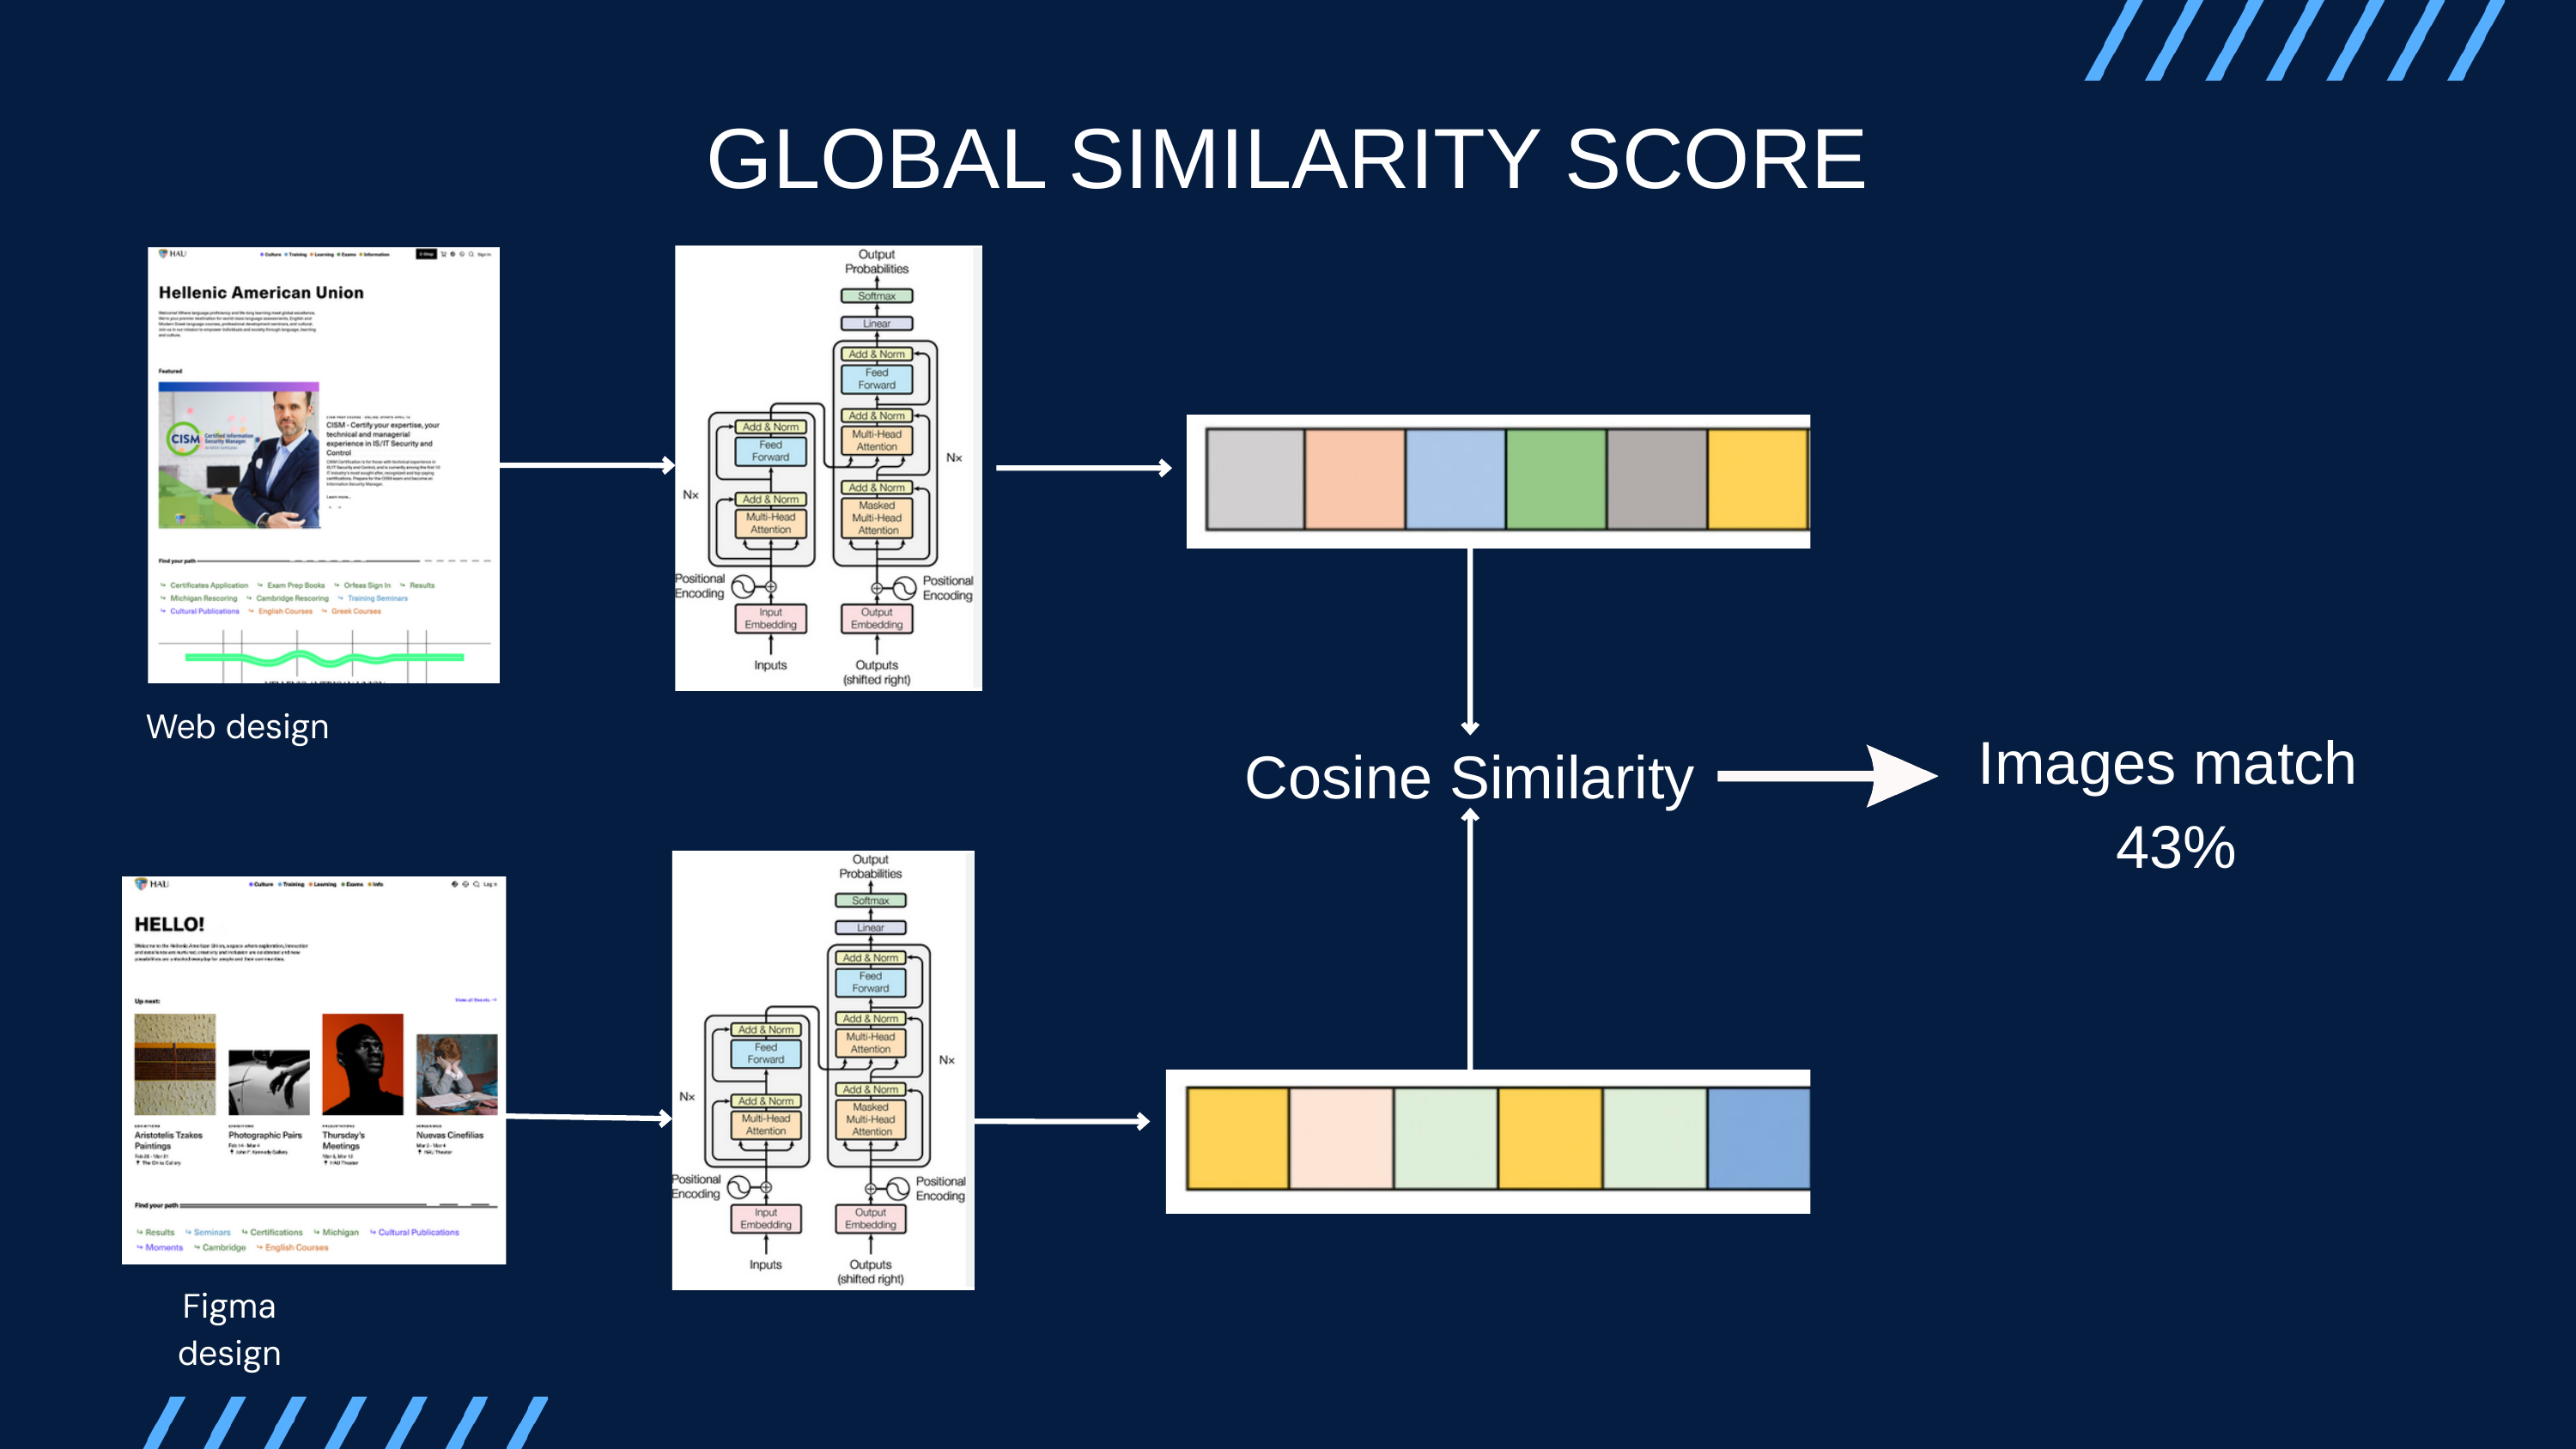

GLOBAL SIMILARITY SCORE

Web design
Images match
43%
Cosine Similarity

Figma design